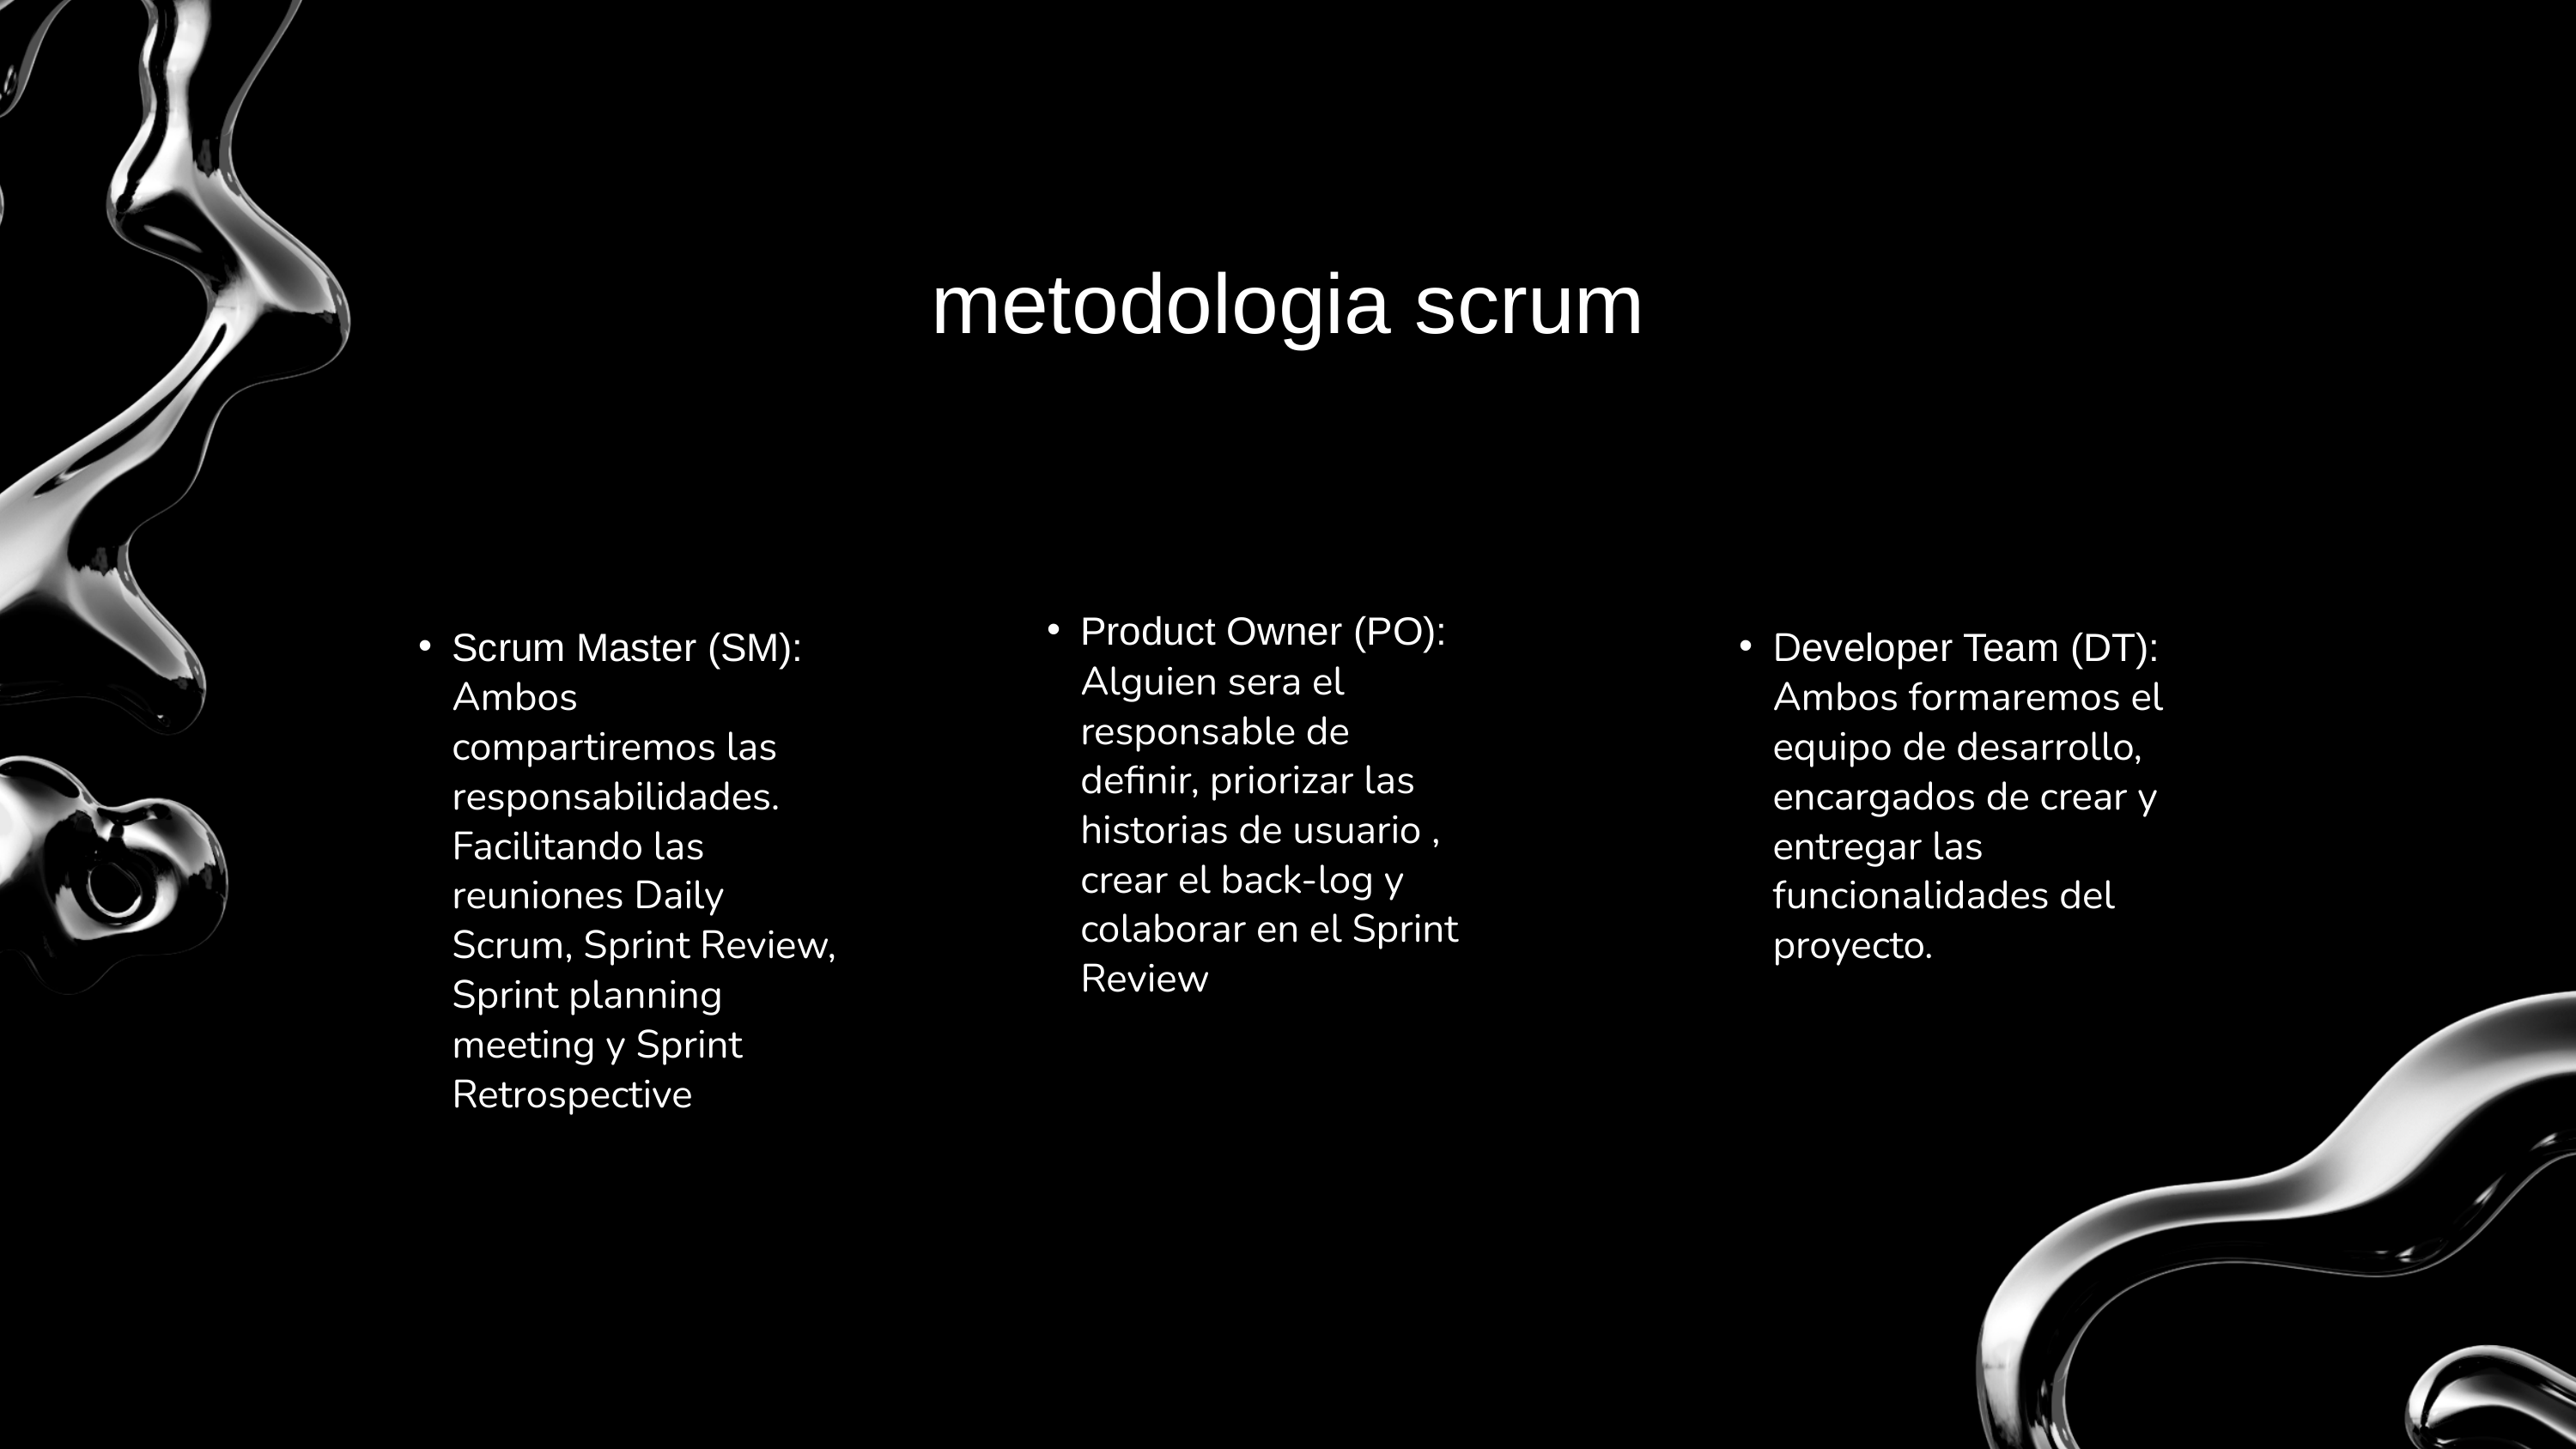

metodologia scrum

Scrum Master (SM): Ambos compartiremos las responsabilidades. Facilitando las reuniones Daily Scrum, Sprint Review, Sprint planning meeting y Sprint Retrospective

Developer Team (DT): Ambos formaremos el equipo de desarrollo, encargados de crear y entregar las funcionalidades del proyecto.
Product Owner (PO): Alguien sera el responsable de definir, priorizar las historias de usuario , crear el back-log y colaborar en el Sprint Review